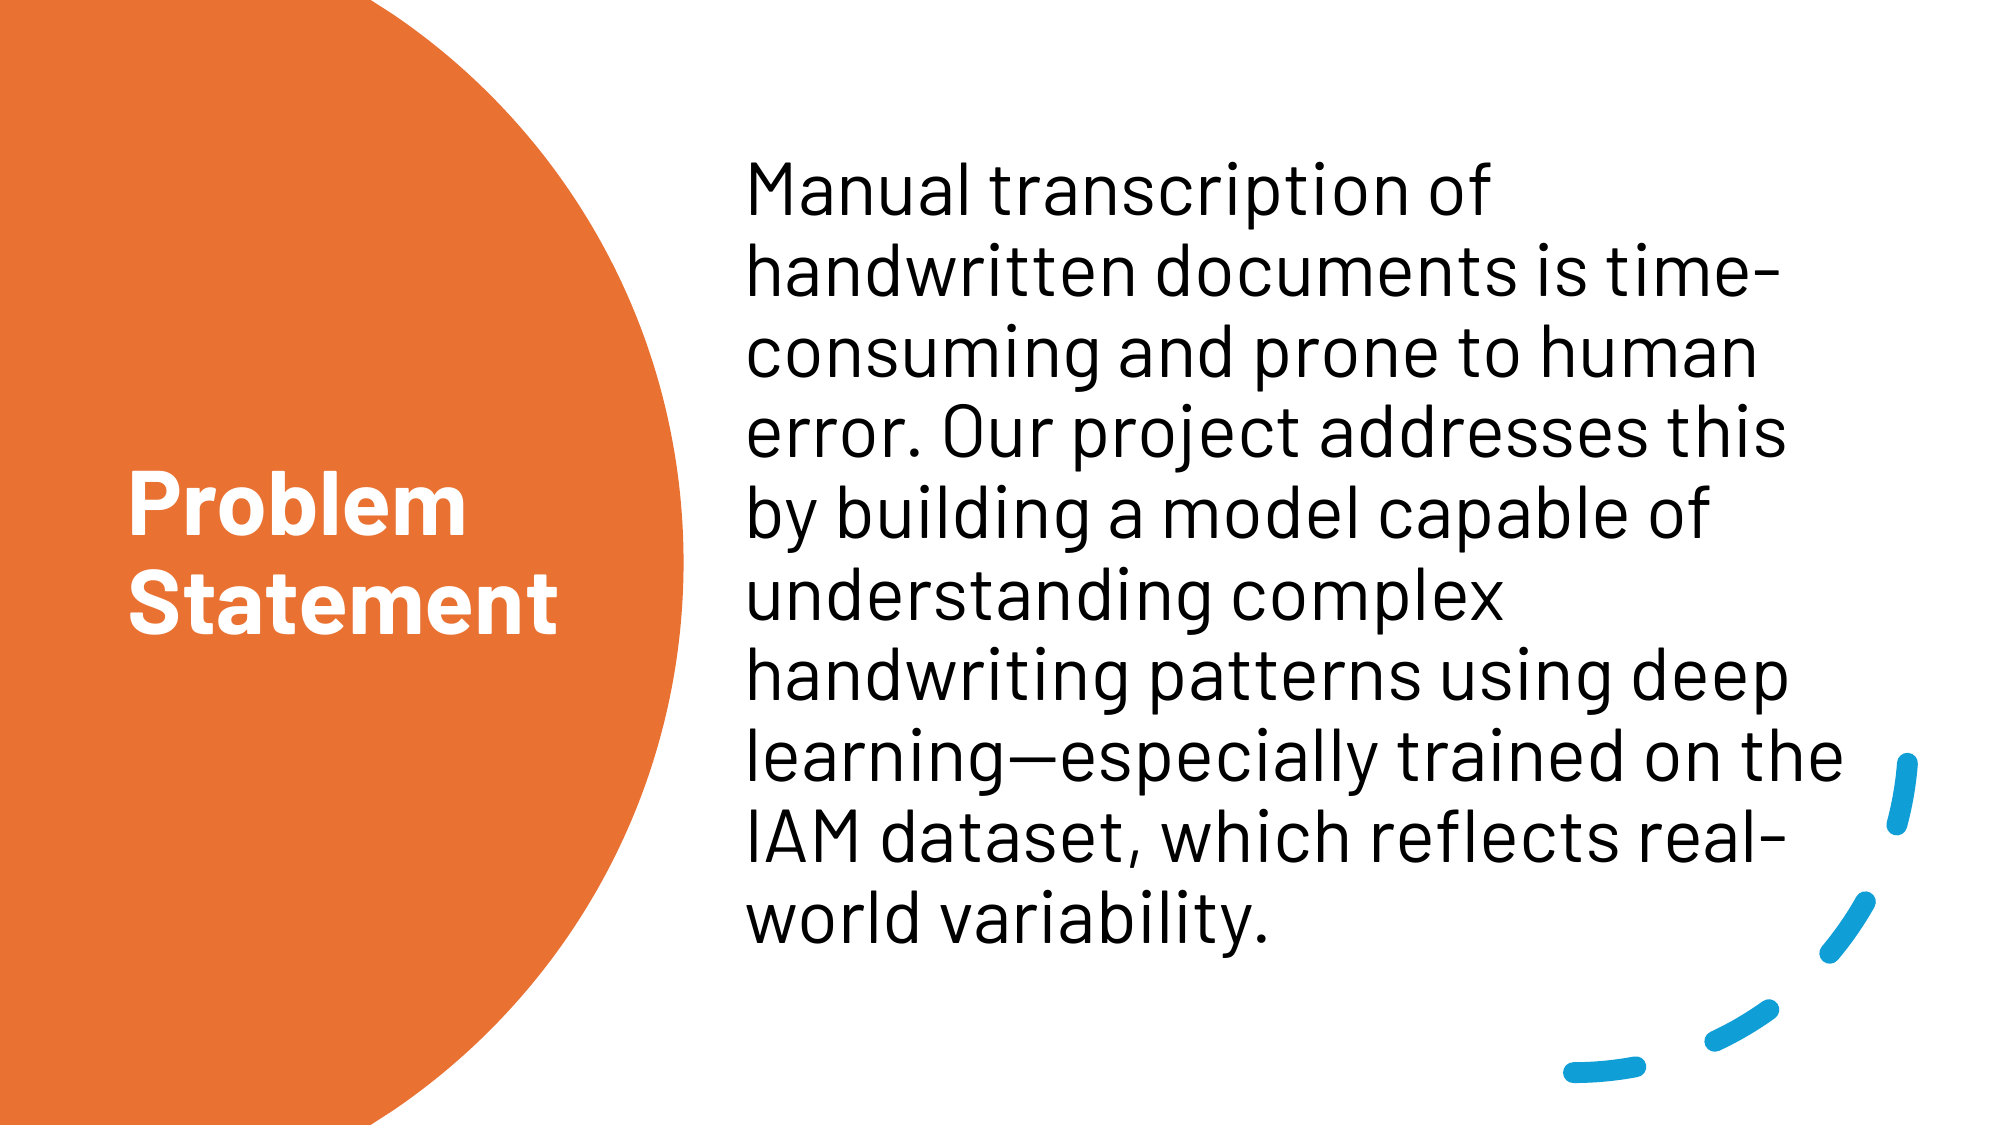

Manual transcription of handwritten documents is time-consuming and prone to human error. Our project addresses this by building a model capable of understanding complex handwriting patterns using deep learning—especially trained on the IAM dataset, which reflects real-world variability.
# Problem Statement